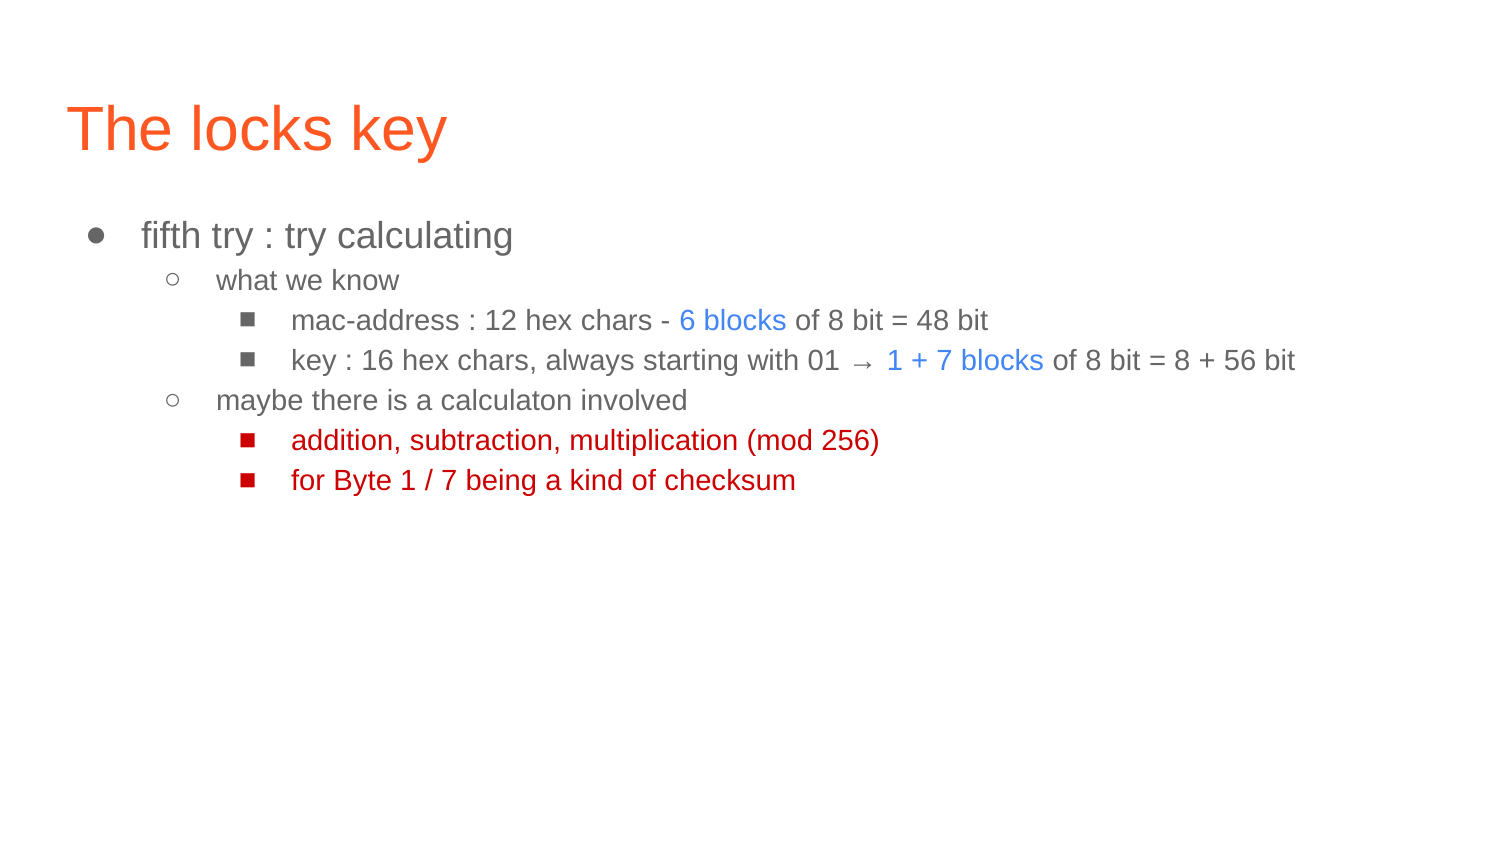

# The locks key
fifth try : try calculating
what we know
mac-address : 12 hex chars - 6 blocks of 8 bit = 48 bit
key : 16 hex chars, always starting with 01 → 1 + 7 blocks of 8 bit = 8 + 56 bit
maybe there is a calculaton involved
addition, subtraction, multiplication (mod 256)
for Byte 1 / 7 being a kind of checksum